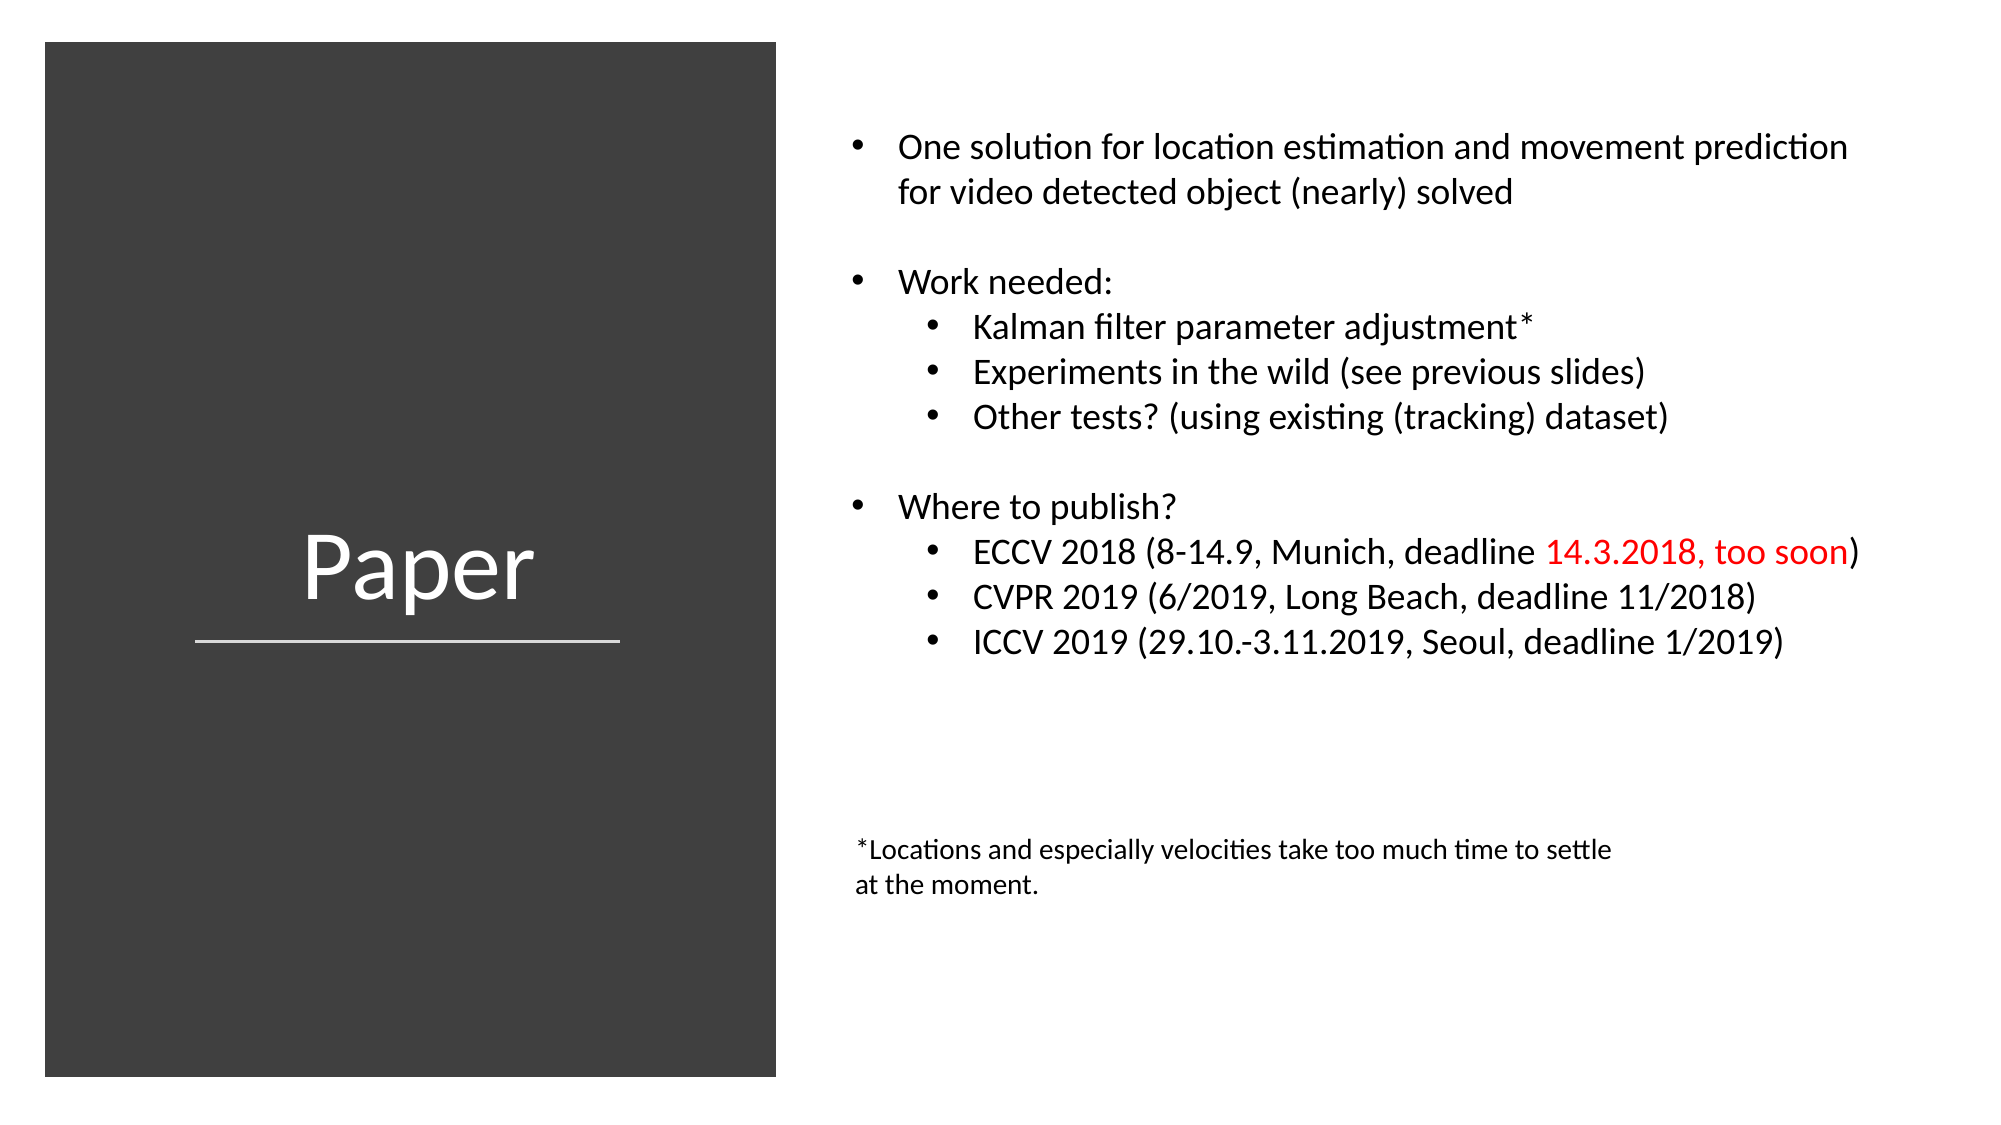

One solution for location estimation and movement prediction
for video detected object (nearly) solved
Work needed:
Kalman filter parameter adjustment*
Experiments in the wild (see previous slides)
Other tests? (using existing (tracking) dataset)

Where to publish?
ECCV 2018 (8-14.9, Munich, deadline 14.3.2018, too soon)
CVPR 2019 (6/2019, Long Beach, deadline 11/2018)
ICCV 2019 (29.10.-3.11.2019, Seoul, deadline 1/2019)

Paper
*Locations and especially velocities take too much time to settle
at the moment.